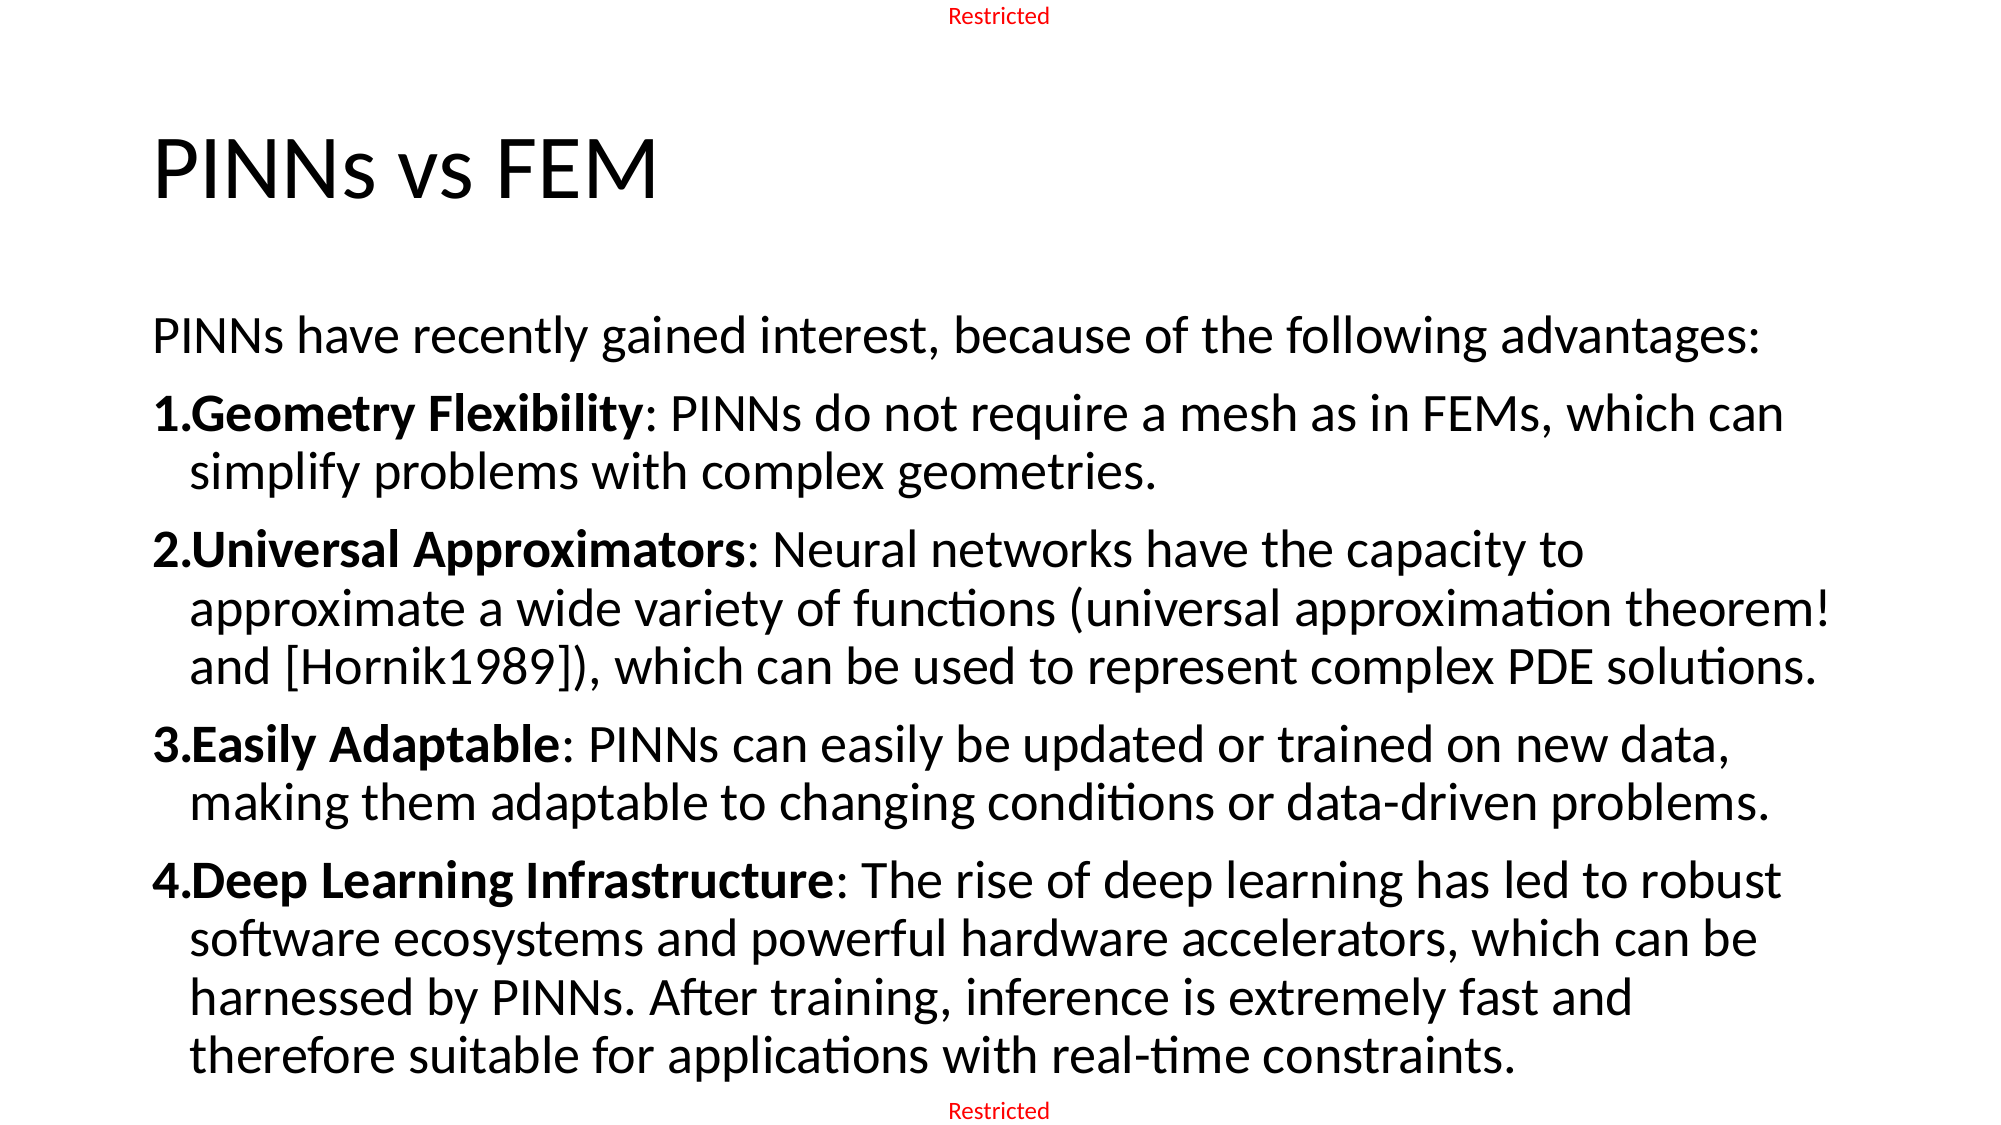

# PINNs vs FEM
PINNs have recently gained interest, because of the following advantages:
Geometry Flexibility: PINNs do not require a mesh as in FEMs, which can simplify problems with complex geometries.
Universal Approximators: Neural networks have the capacity to approximate a wide variety of functions (universal approximation theorem! and [Hornik1989]), which can be used to represent complex PDE solutions.
Easily Adaptable: PINNs can easily be updated or trained on new data, making them adaptable to changing conditions or data-driven problems.
Deep Learning Infrastructure: The rise of deep learning has led to robust software ecosystems and powerful hardware accelerators, which can be harnessed by PINNs. After training, inference is extremely fast and therefore suitable for applications with real-time constraints.